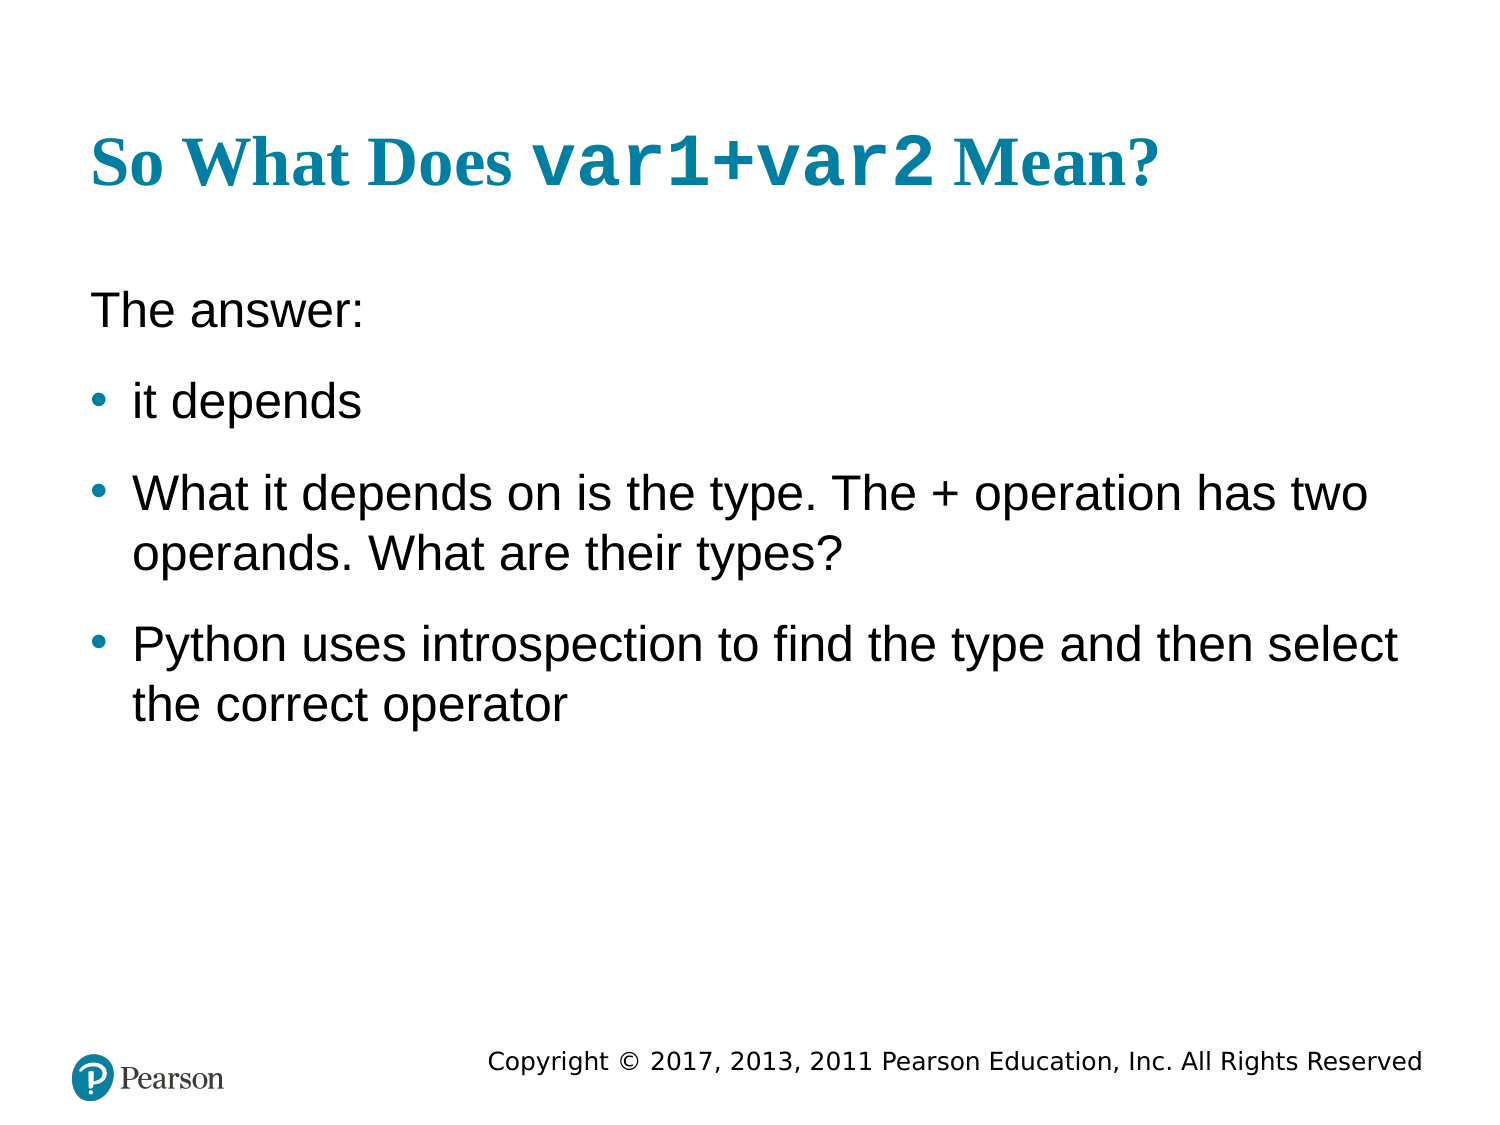

# So What Does var1+var2 Mean?
The answer:
it depends
What it depends on is the type. The + operation has two operands. What are their types?
Python uses introspection to find the type and then select the correct operator